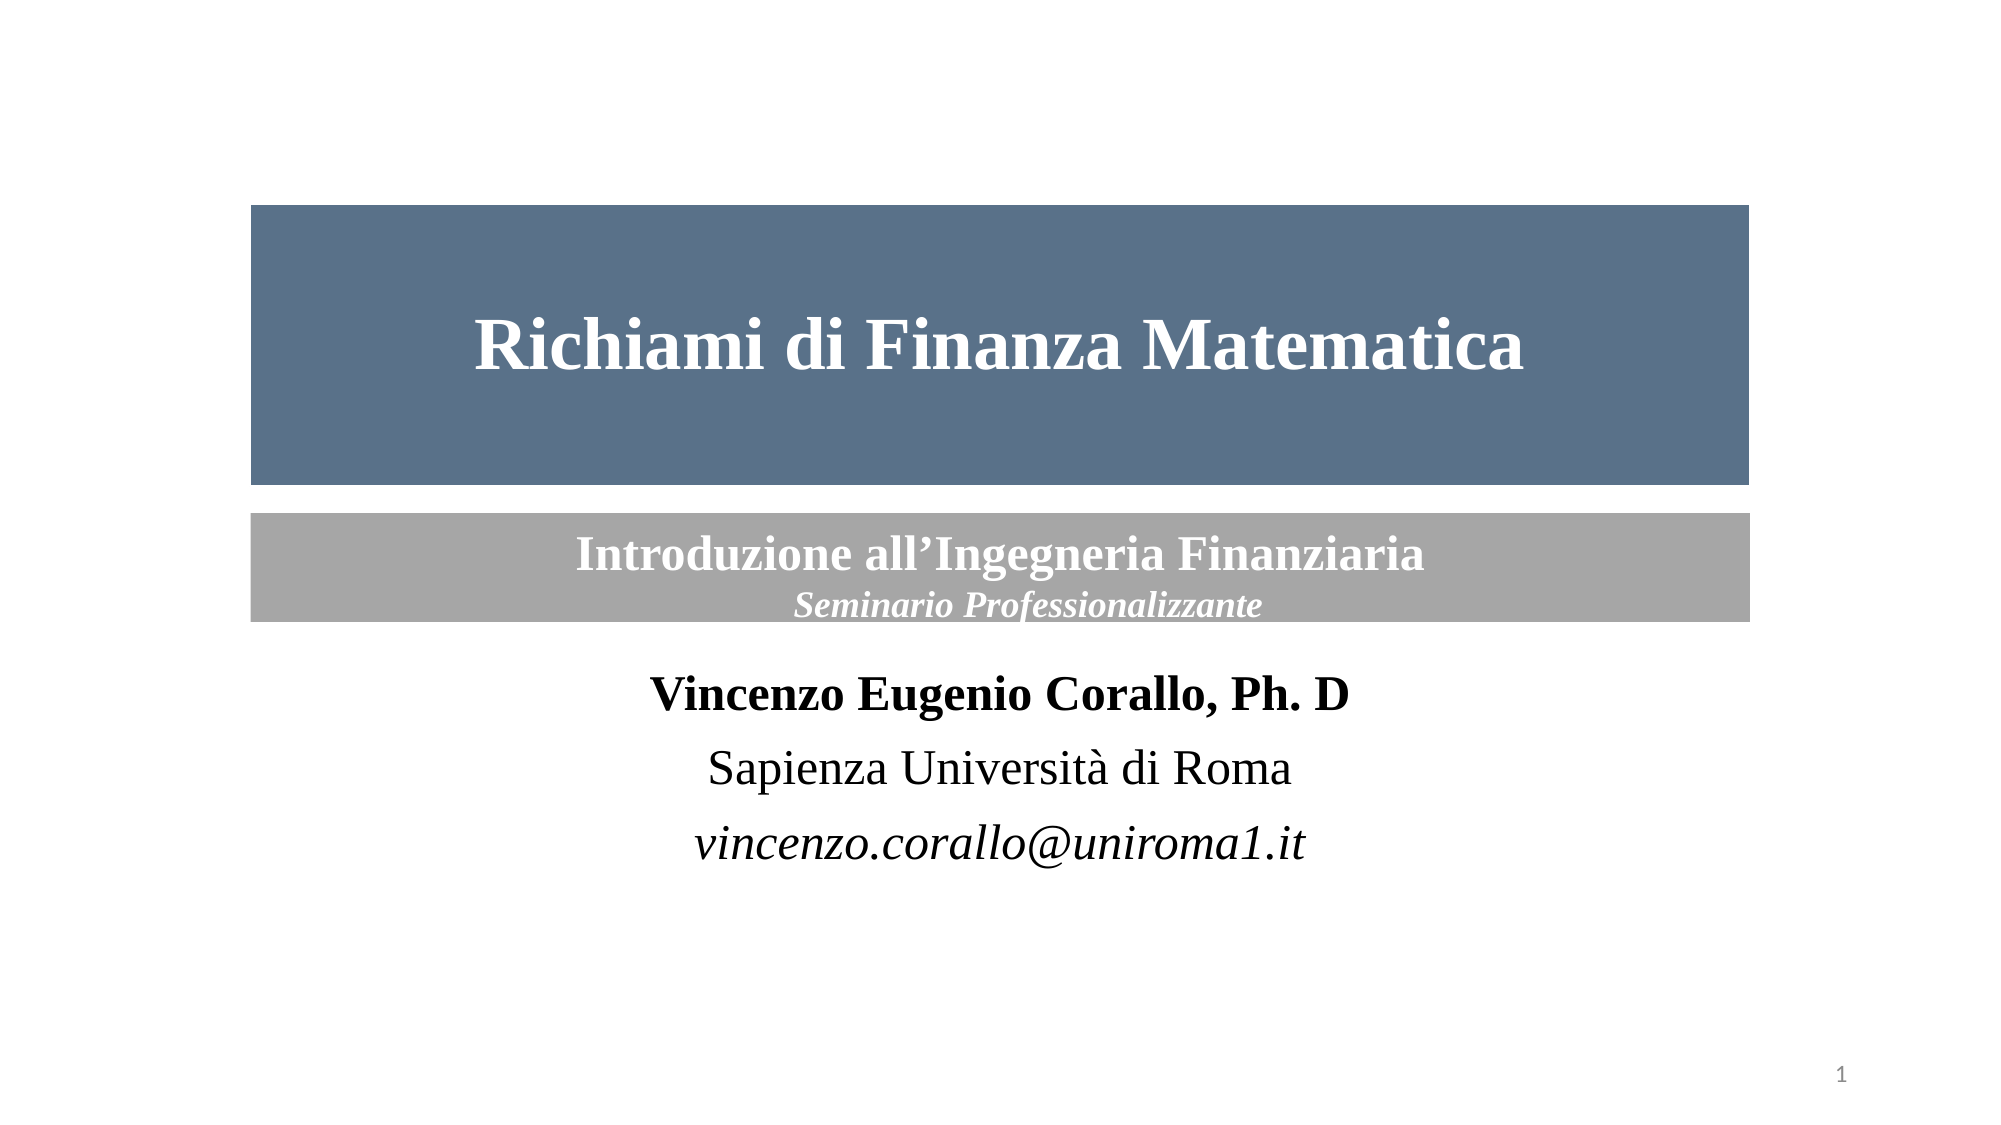

# Richiami di Finanza Matematica
Introduzione all’Ingegneria Finanziaria
Seminario Professionalizzante
Vincenzo Eugenio Corallo, Ph. D
Sapienza Università di Roma
vincenzo.corallo@uniroma1.it

1